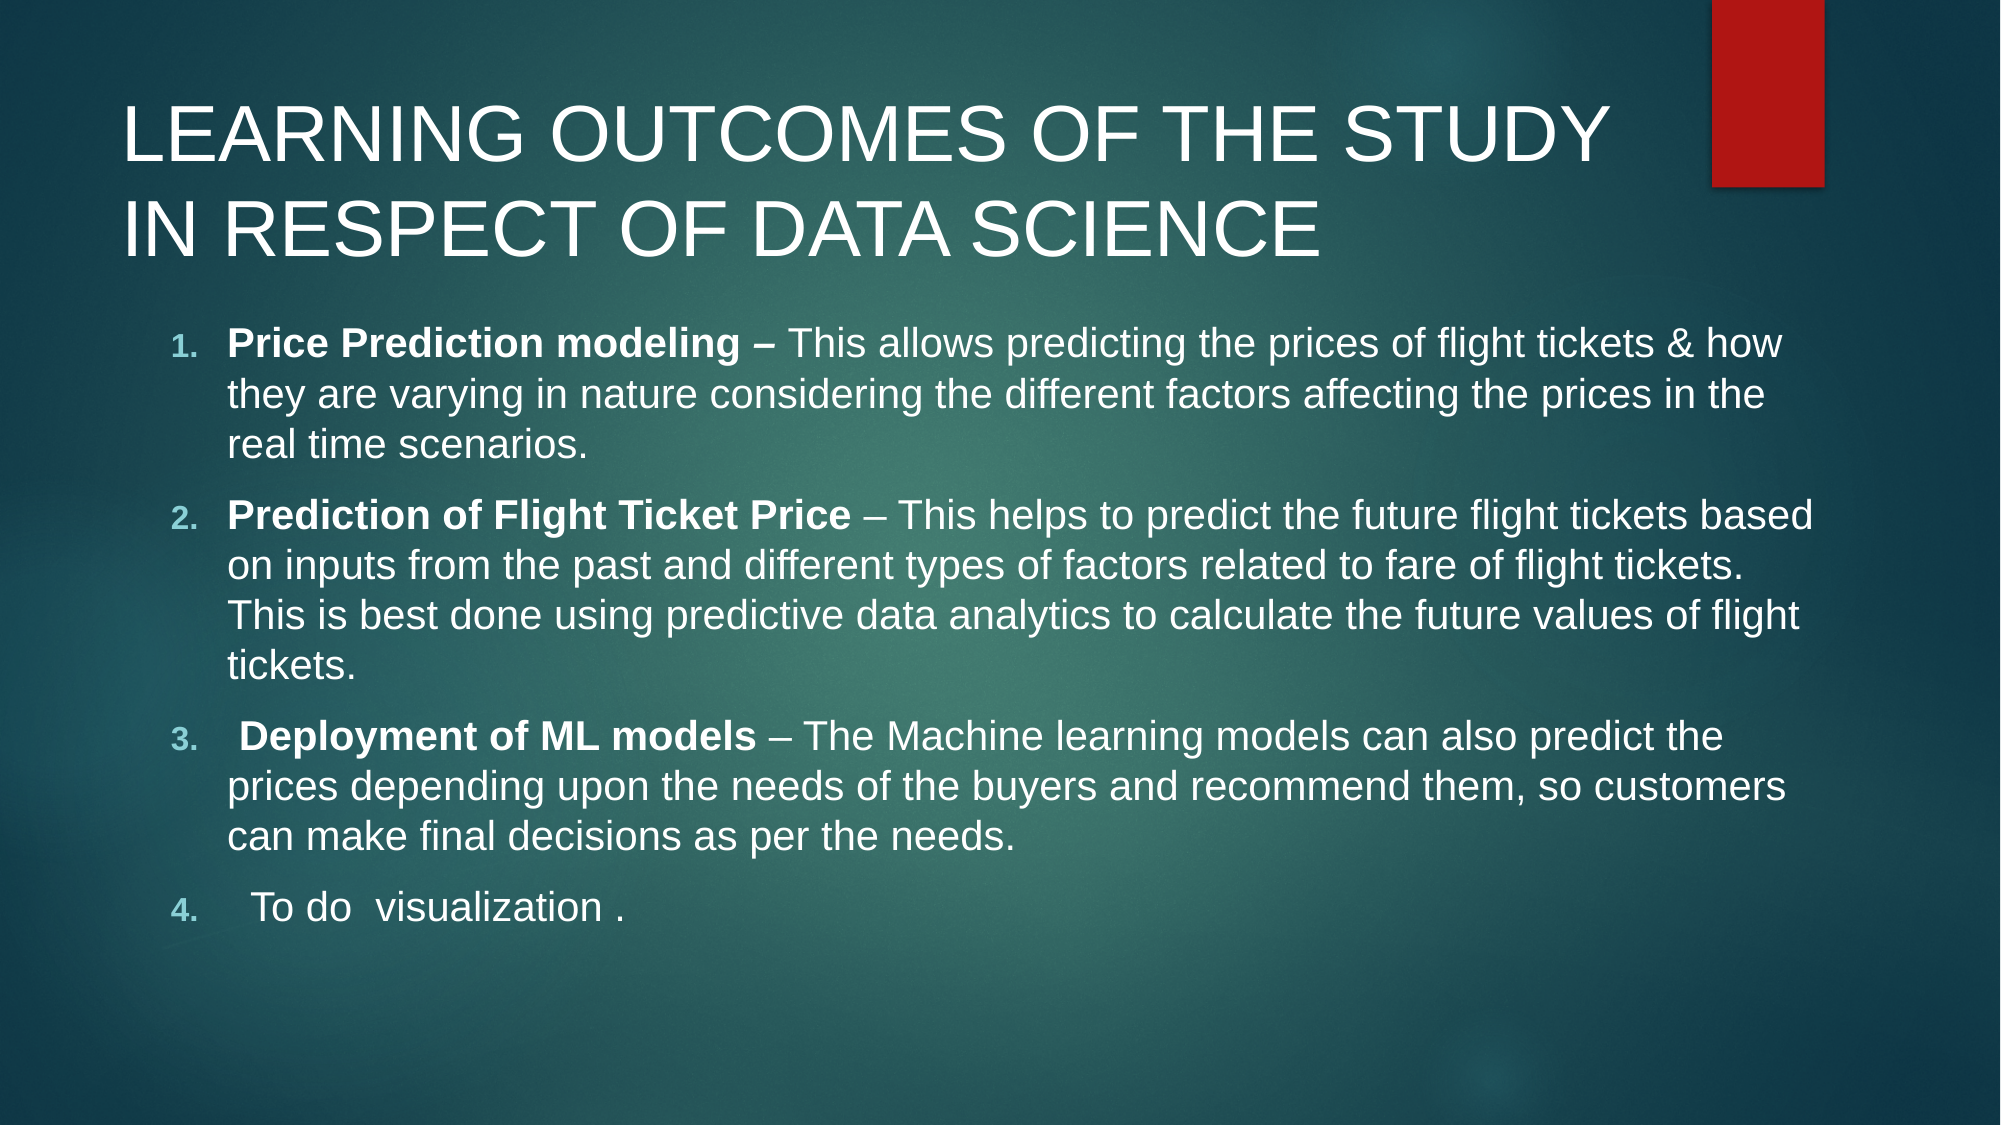

# LEARNING OUTCOMES OF THE STUDY IN RESPECT OF DATA SCIENCE
Price Prediction modeling – This allows predicting the prices of flight tickets & how they are varying in nature considering the different factors affecting the prices in the real time scenarios.
Prediction of Flight Ticket Price – This helps to predict the future flight tickets based on inputs from the past and different types of factors related to fare of flight tickets. This is best done using predictive data analytics to calculate the future values of flight tickets.
 Deployment of ML models – The Machine learning models can also predict the prices depending upon the needs of the buyers and recommend them, so customers can make final decisions as per the needs.
  To do  visualization .